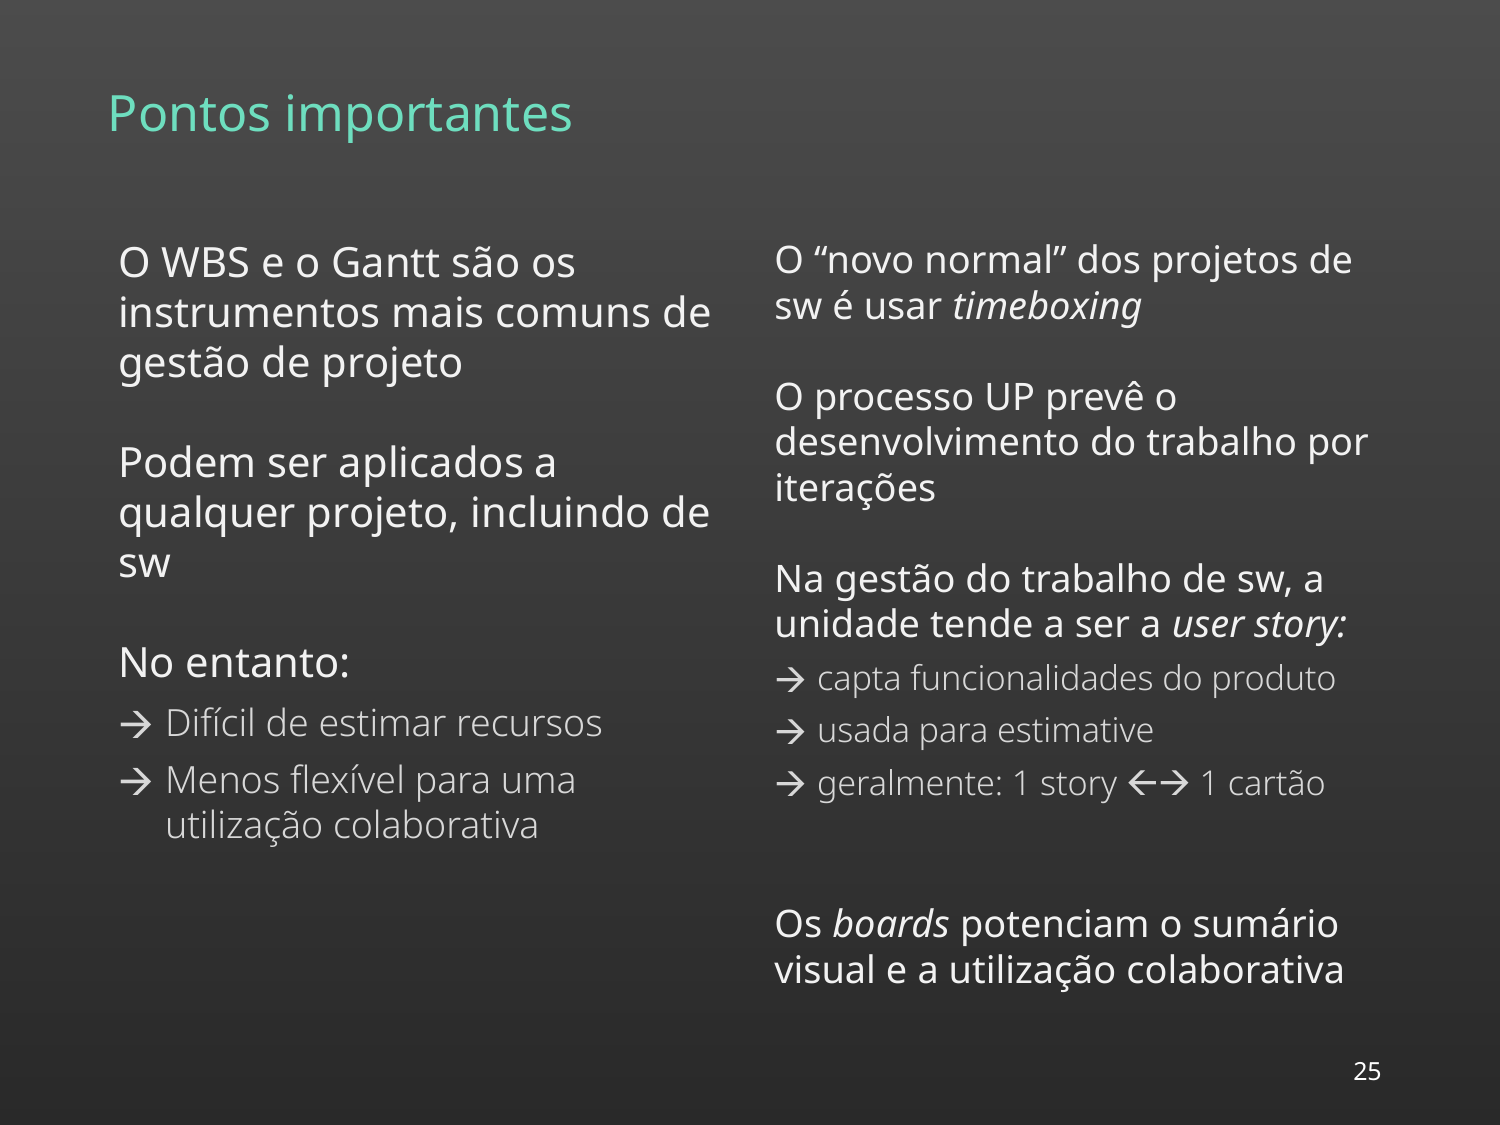

# Pontos importantes
O WBS e o Gantt são os instrumentos mais comuns de gestão de projeto
Podem ser aplicados a qualquer projeto, incluindo de sw
No entanto:
Difícil de estimar recursos
Menos flexível para uma utilização colaborativa
O “novo normal” dos projetos de sw é usar timeboxing
O processo UP prevê o desenvolvimento do trabalho por iterações
Na gestão do trabalho de sw, a unidade tende a ser a user story:
capta funcionalidades do produto
usada para estimative
geralmente: 1 story 🡨🡪 1 cartão

Os boards potenciam o sumário visual e a utilização colaborativa
25